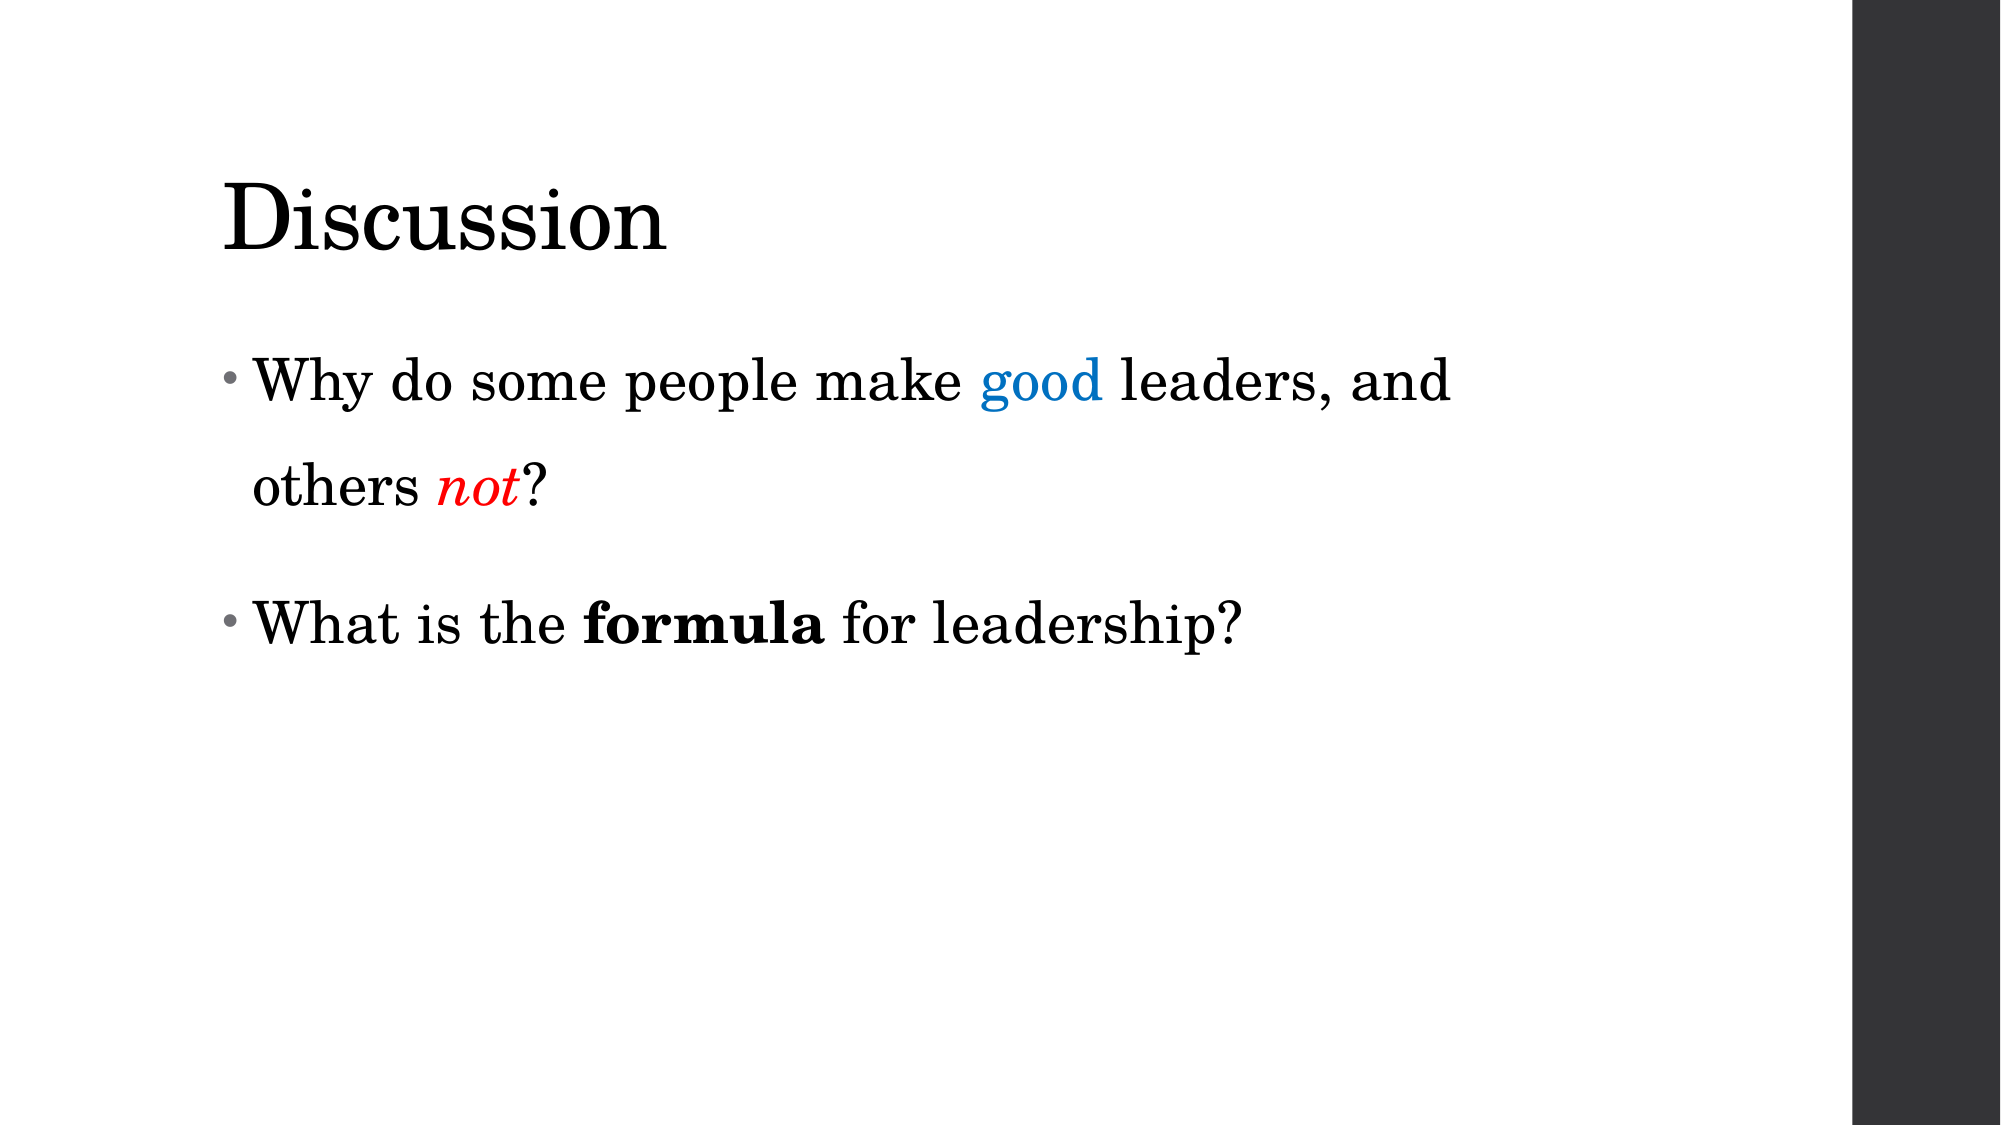

# Discussion
Why do some people make good leaders, and others not?
What is the formula for leadership?